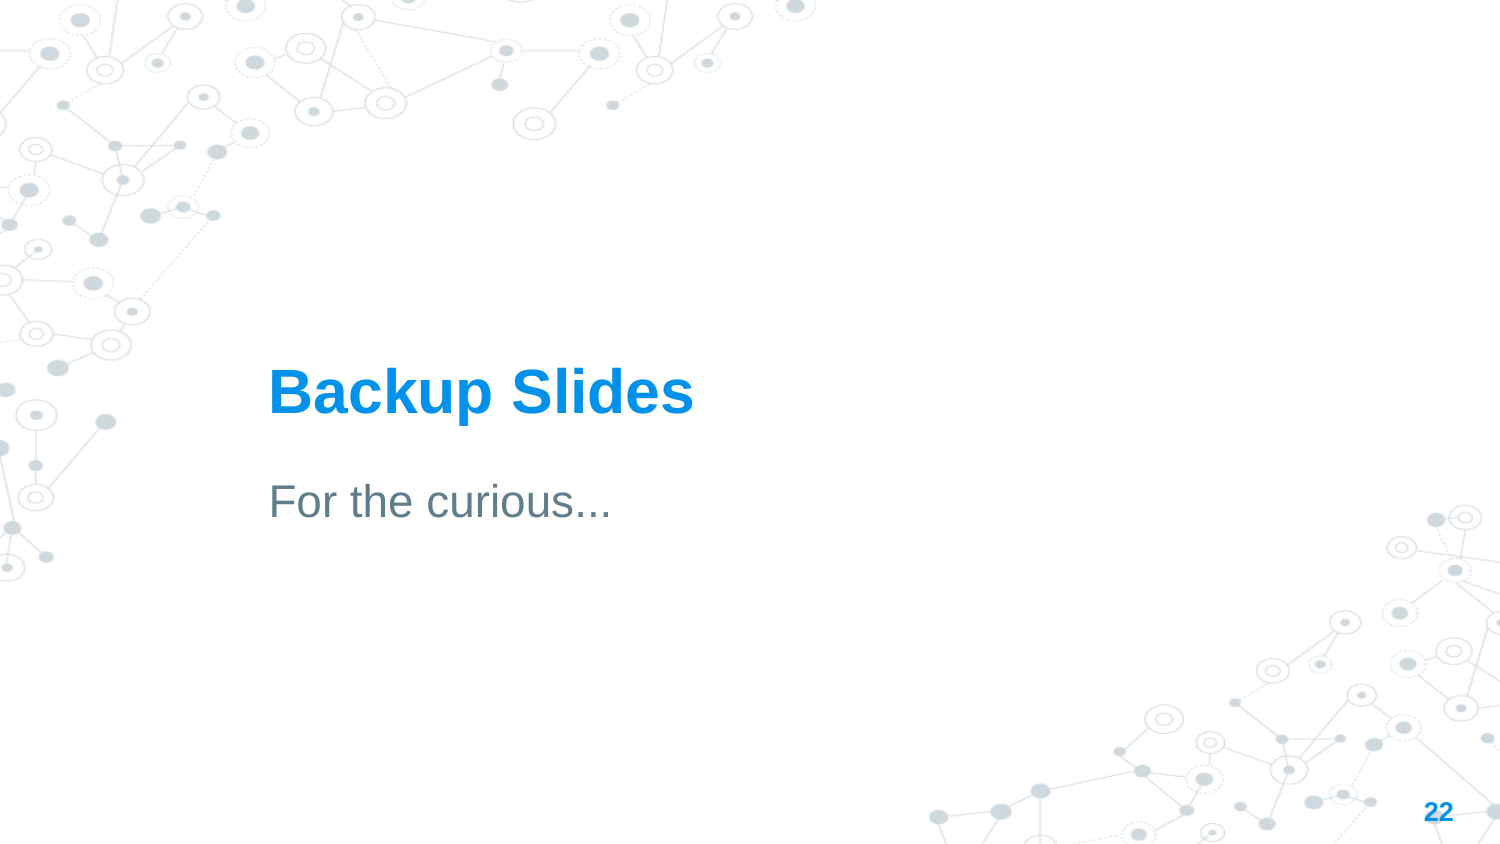

# Backup Slides
For the curious...
22